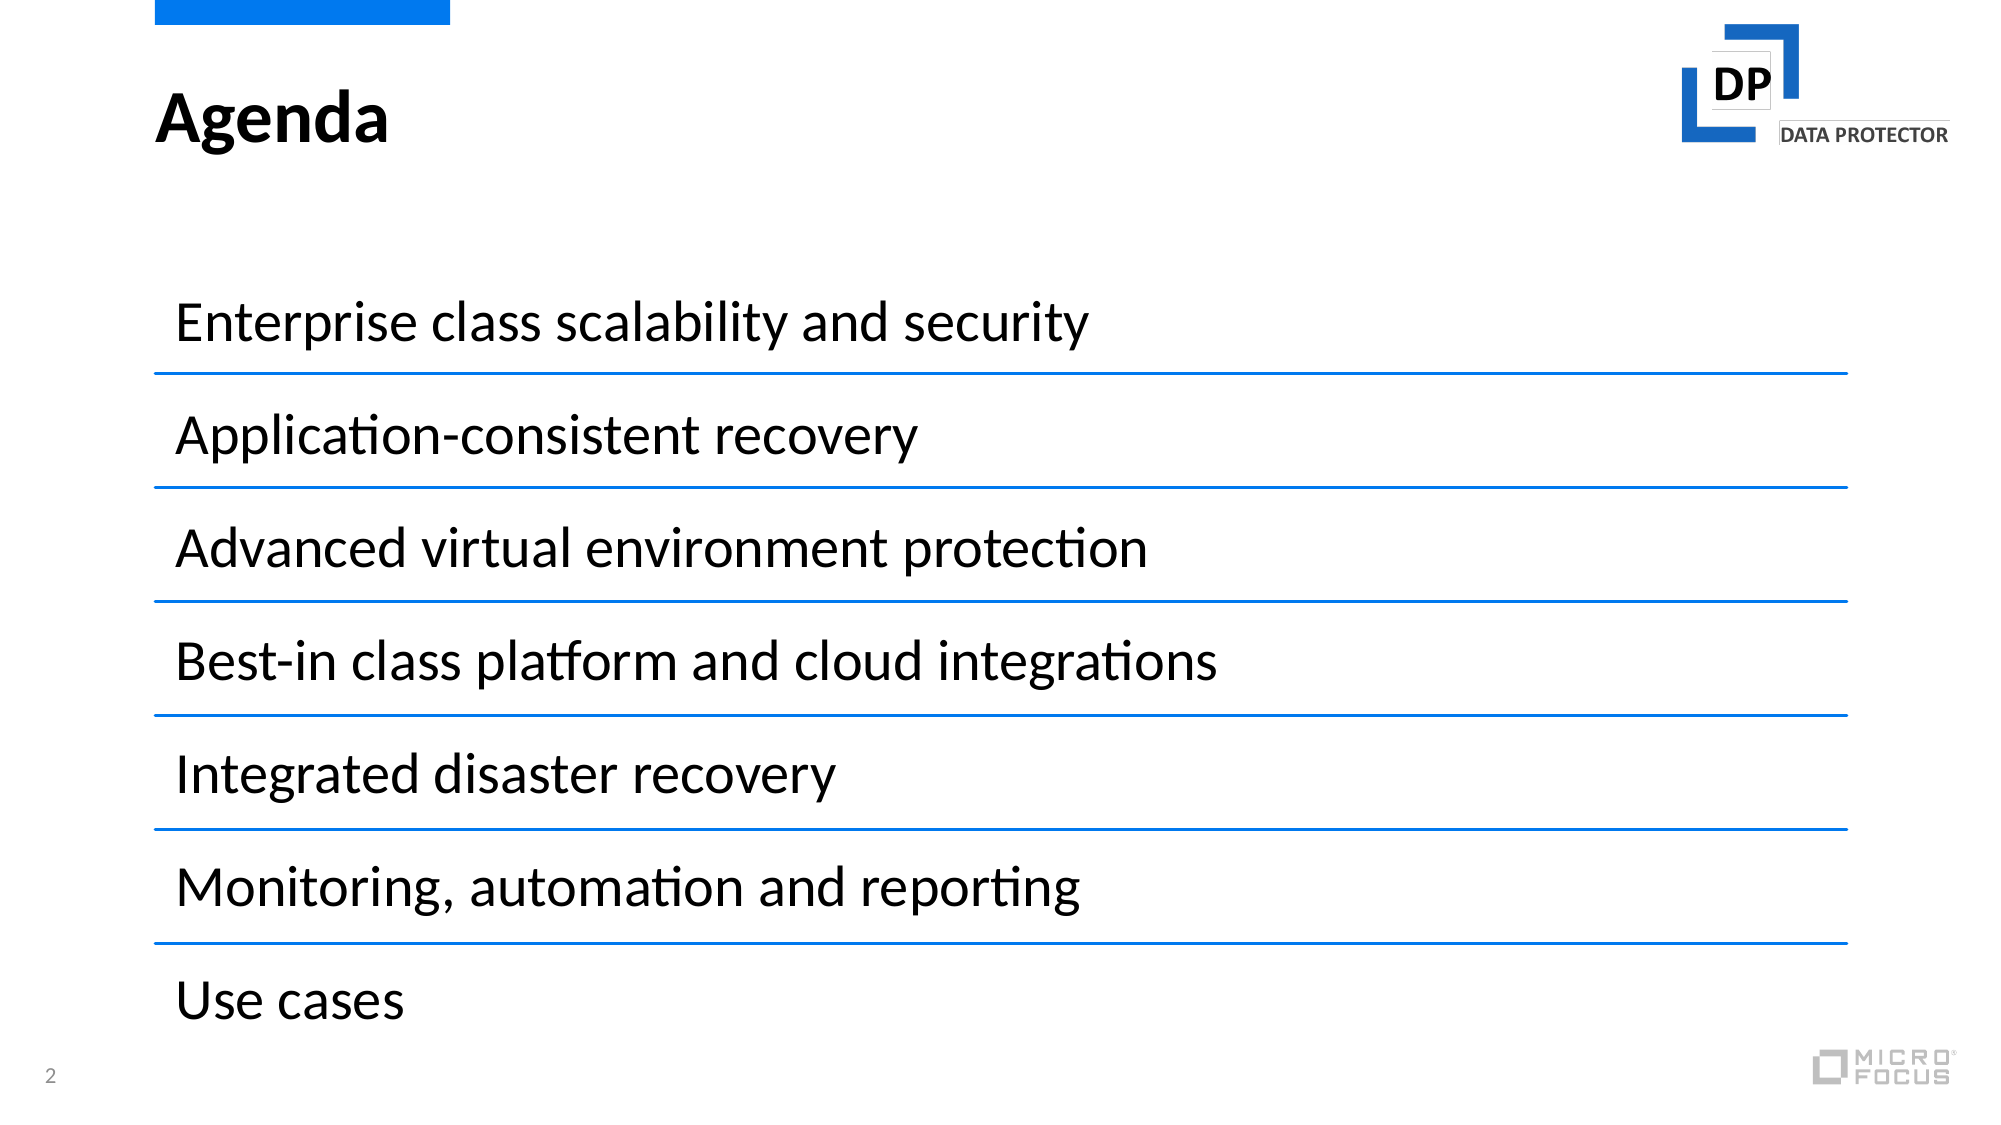

# Agenda
Enterprise class scalability and security
Application-consistent recovery
Advanced virtual environment protection
Best-in class platform and cloud integrations
Integrated disaster recovery
Monitoring, automation and reporting
Use cases
2